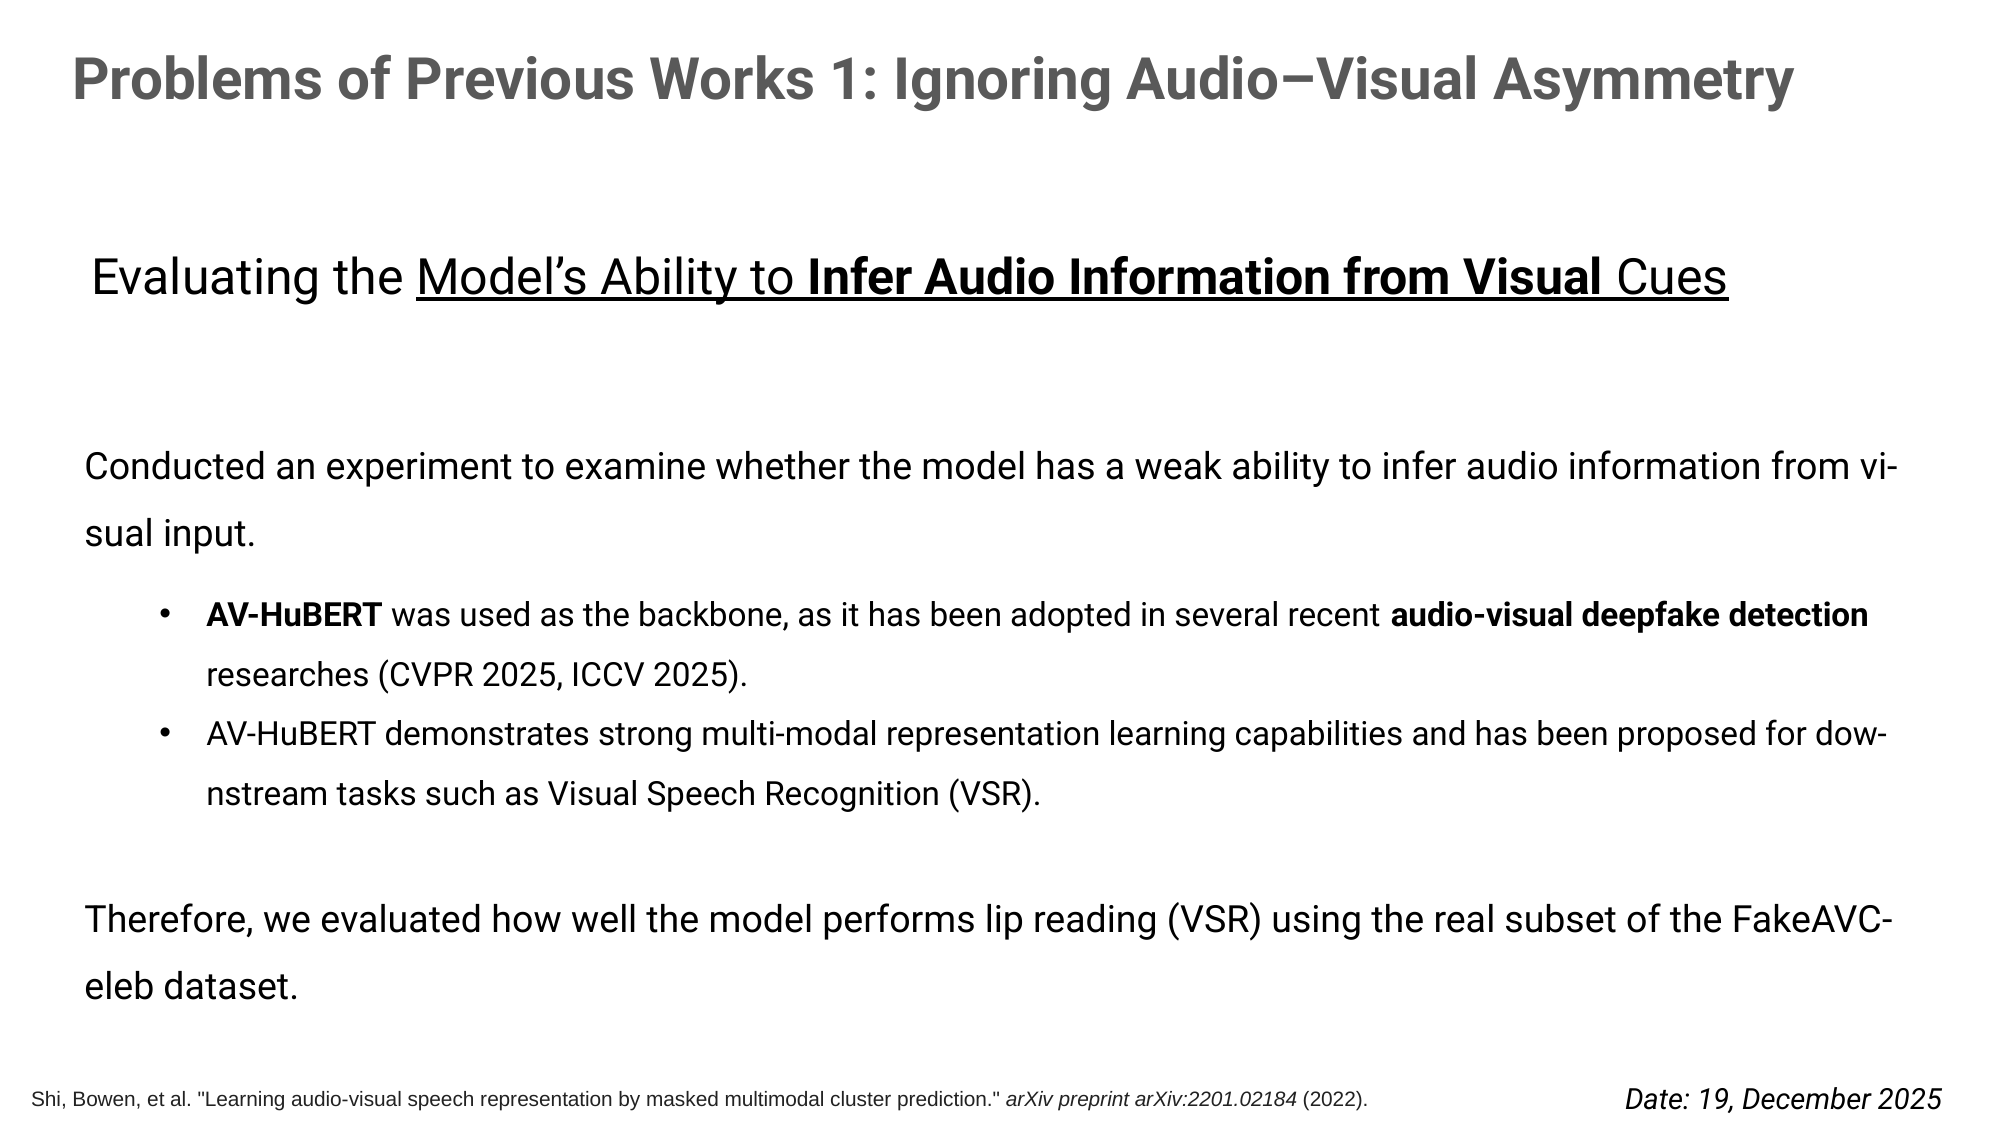

Problems of Previous Works 1: Ignoring Audio–Visual Asymmetry
Evaluating the Model’s Ability to Infer Audio Information from Visual Cues
Conducted an experiment to examine whether the model has a weak ability to infer audio information from vi-sual input.

AV-HuBERT was used as the backbone, as it has been adopted in several recent audio-visual deepfake detection   researches (CVPR 2025, ICCV 2025).
AV-HuBERT demonstrates strong multi-modal representation learning capabilities and has been proposed for dow-nstream tasks such as Visual Speech Recognition (VSR).

Therefore, we evaluated how well the model performs lip reading (VSR) using the real subset of the FakeAVC-eleb dataset.
Date: 19, December 2025
Shi, Bowen, et al. "Learning audio-visual speech representation by masked multimodal cluster prediction." arXiv preprint arXiv:2201.02184 (2022).